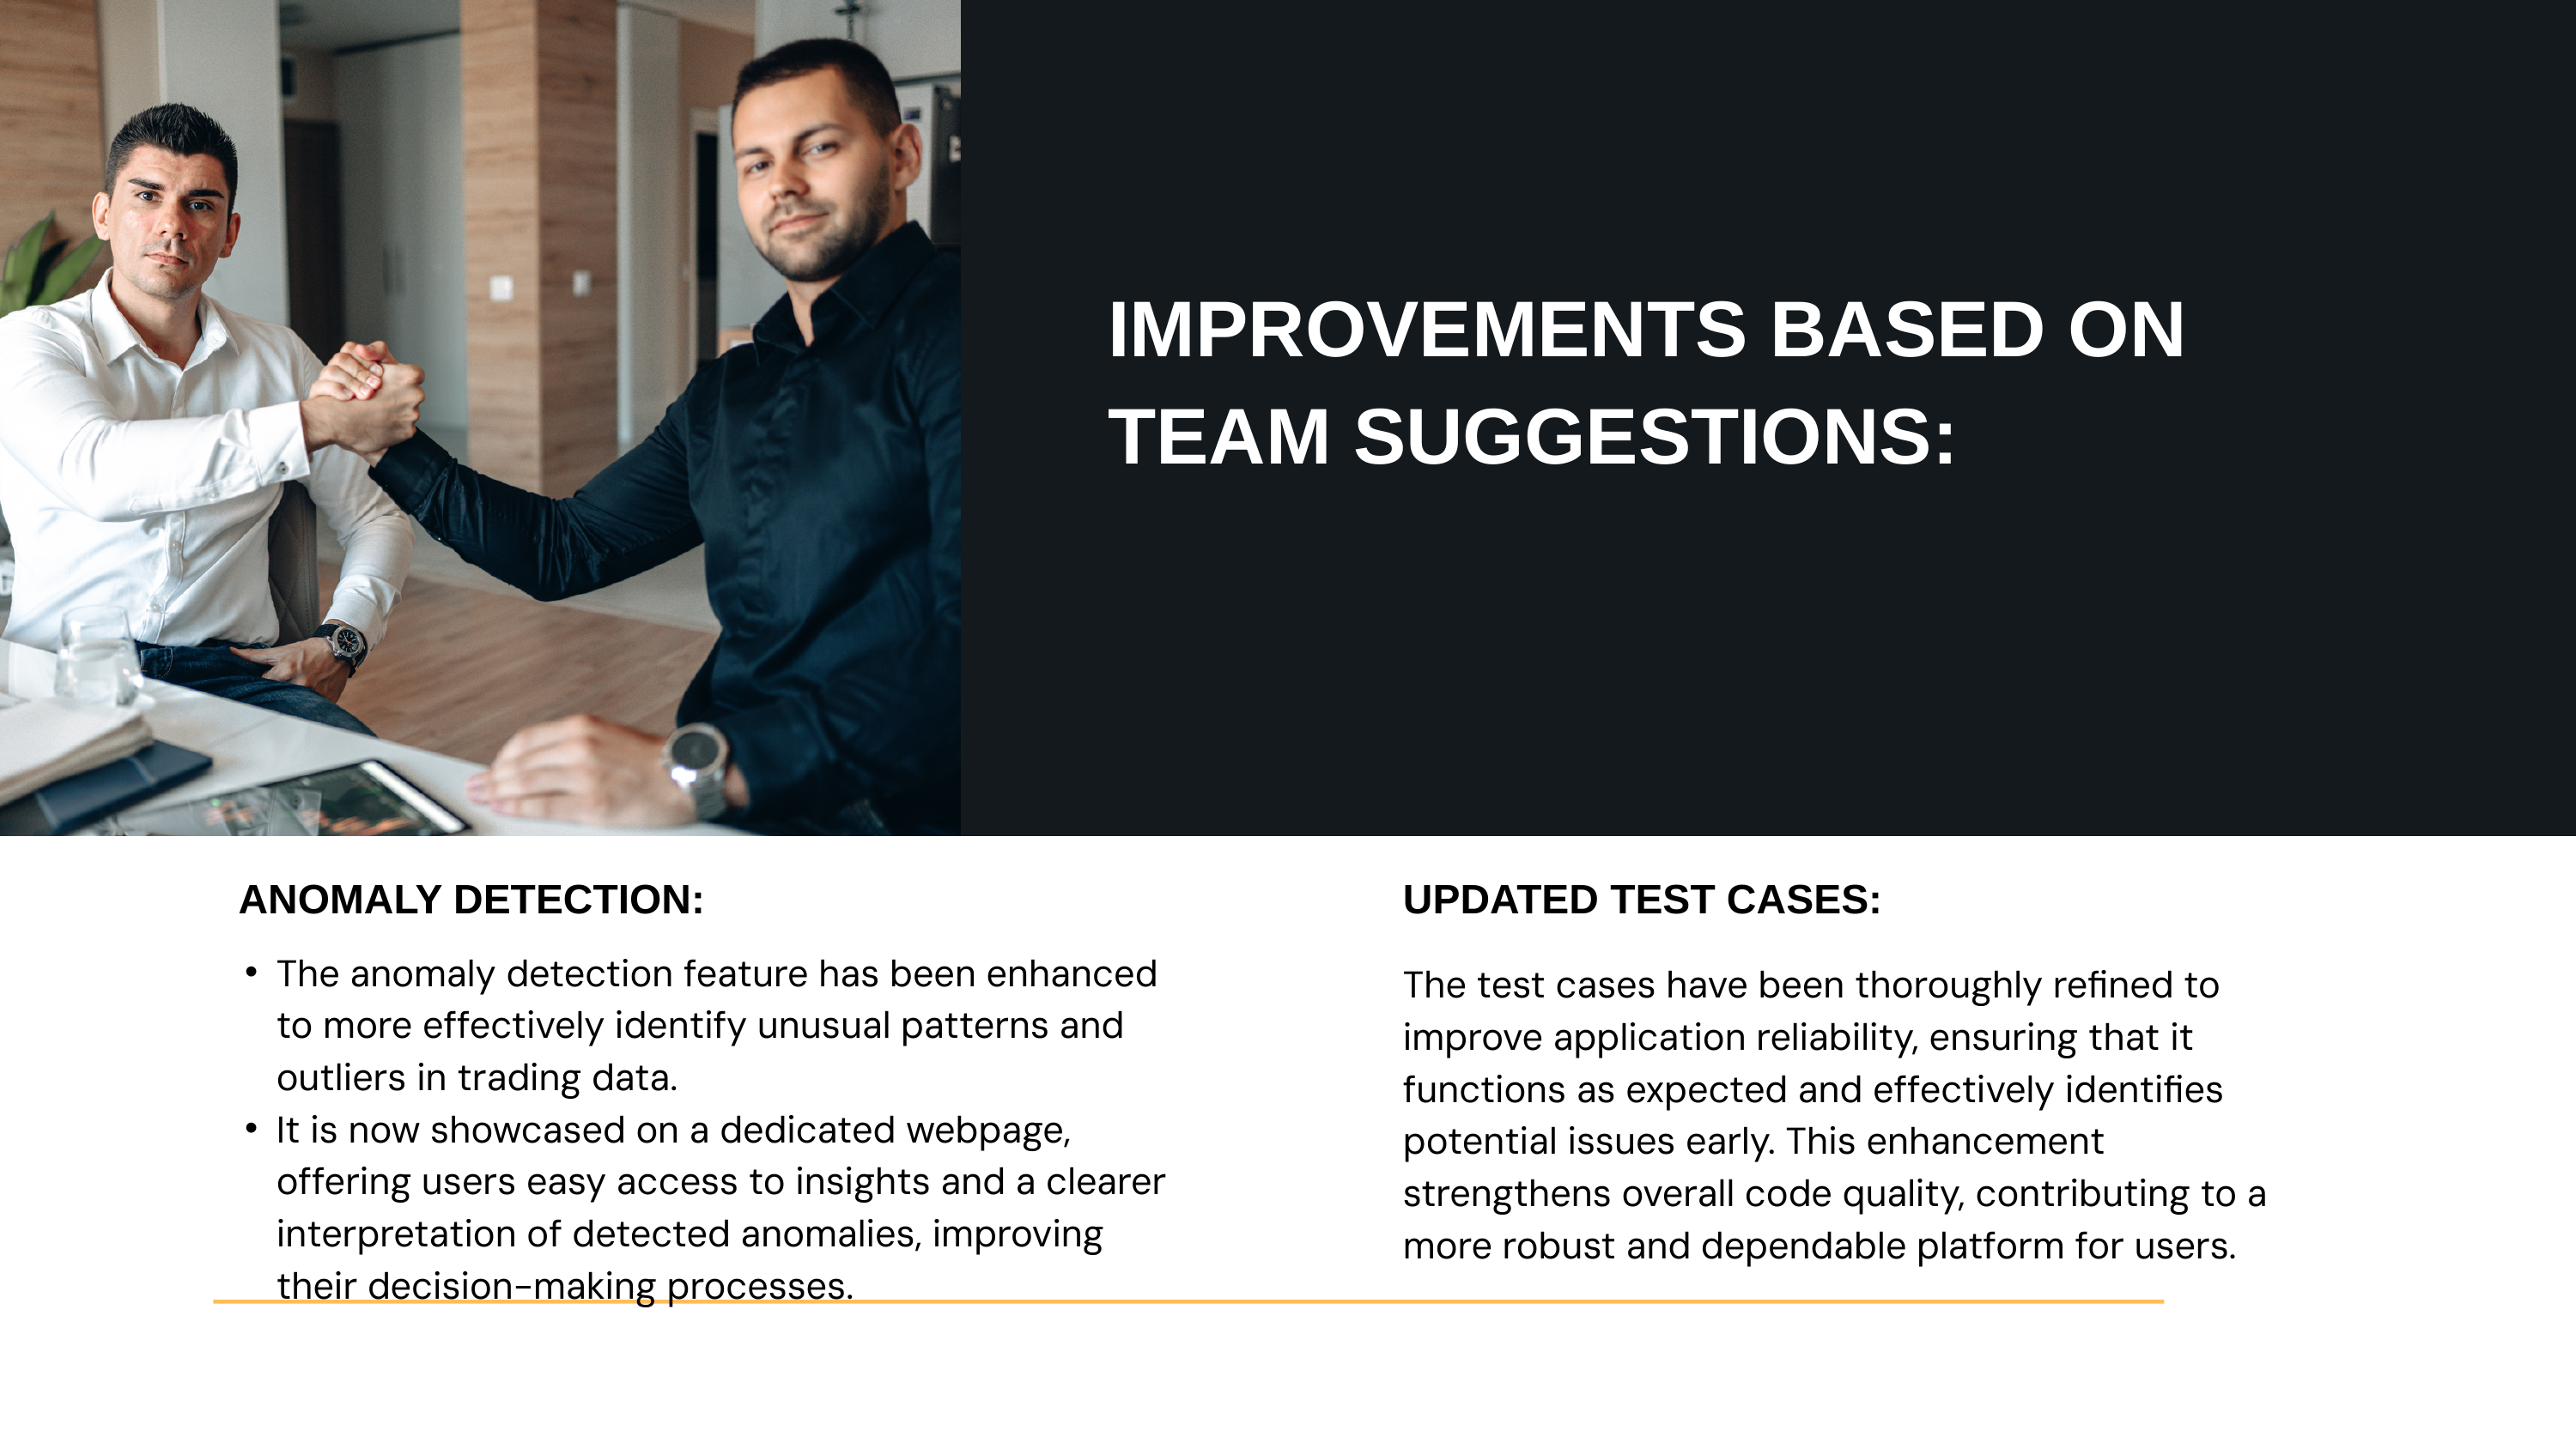

IMPROVEMENTS BASED ON TEAM SUGGESTIONS:
ANOMALY DETECTION:
UPDATED TEST CASES:
The anomaly detection feature has been enhanced to more effectively identify unusual patterns and outliers in trading data.
It is now showcased on a dedicated webpage, offering users easy access to insights and a clearer interpretation of detected anomalies, improving their decision-making processes.

The test cases have been thoroughly refined to improve application reliability, ensuring that it functions as expected and effectively identifies potential issues early. This enhancement strengthens overall code quality, contributing to a more robust and dependable platform for users.